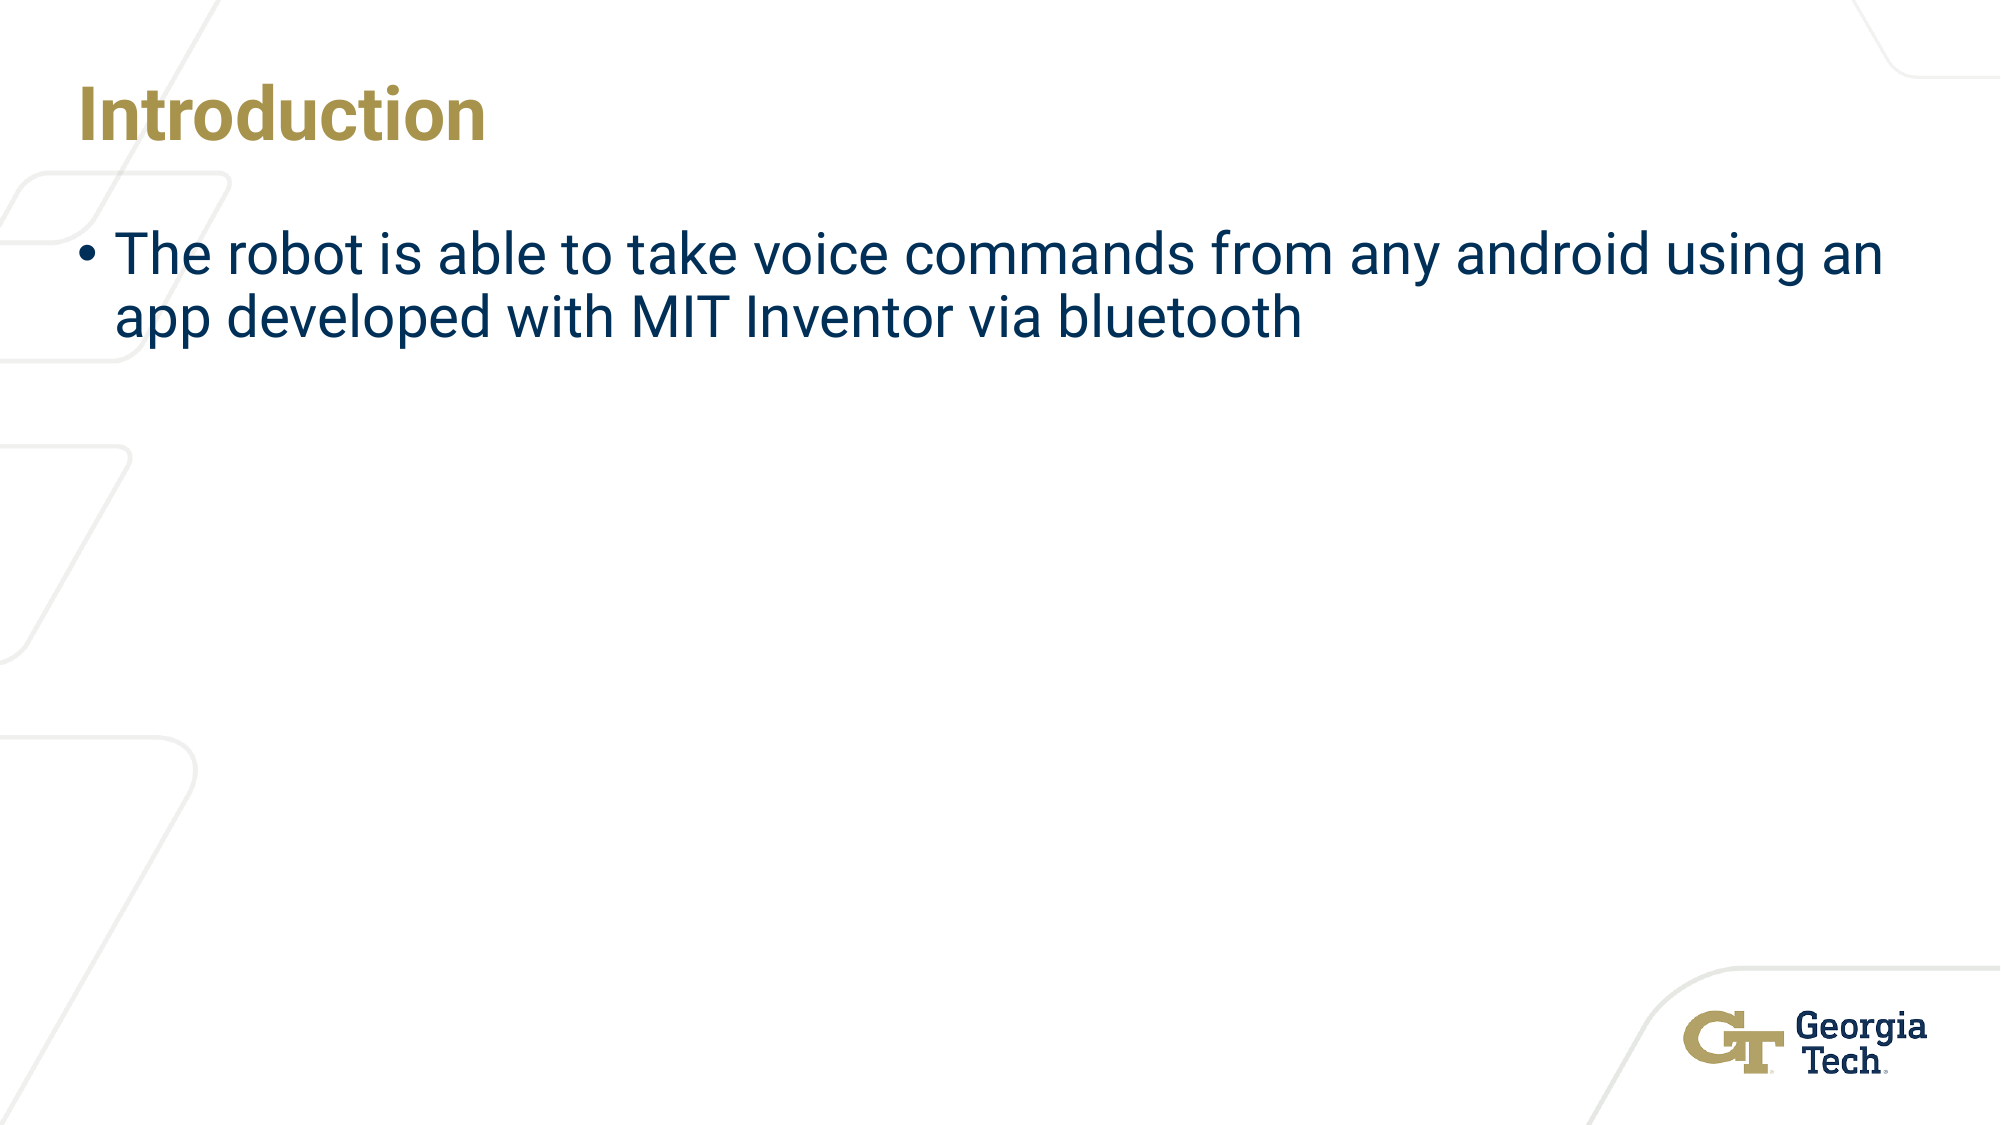

# Introduction
The robot is able to take voice commands from any android using an app developed with MIT Inventor via bluetooth